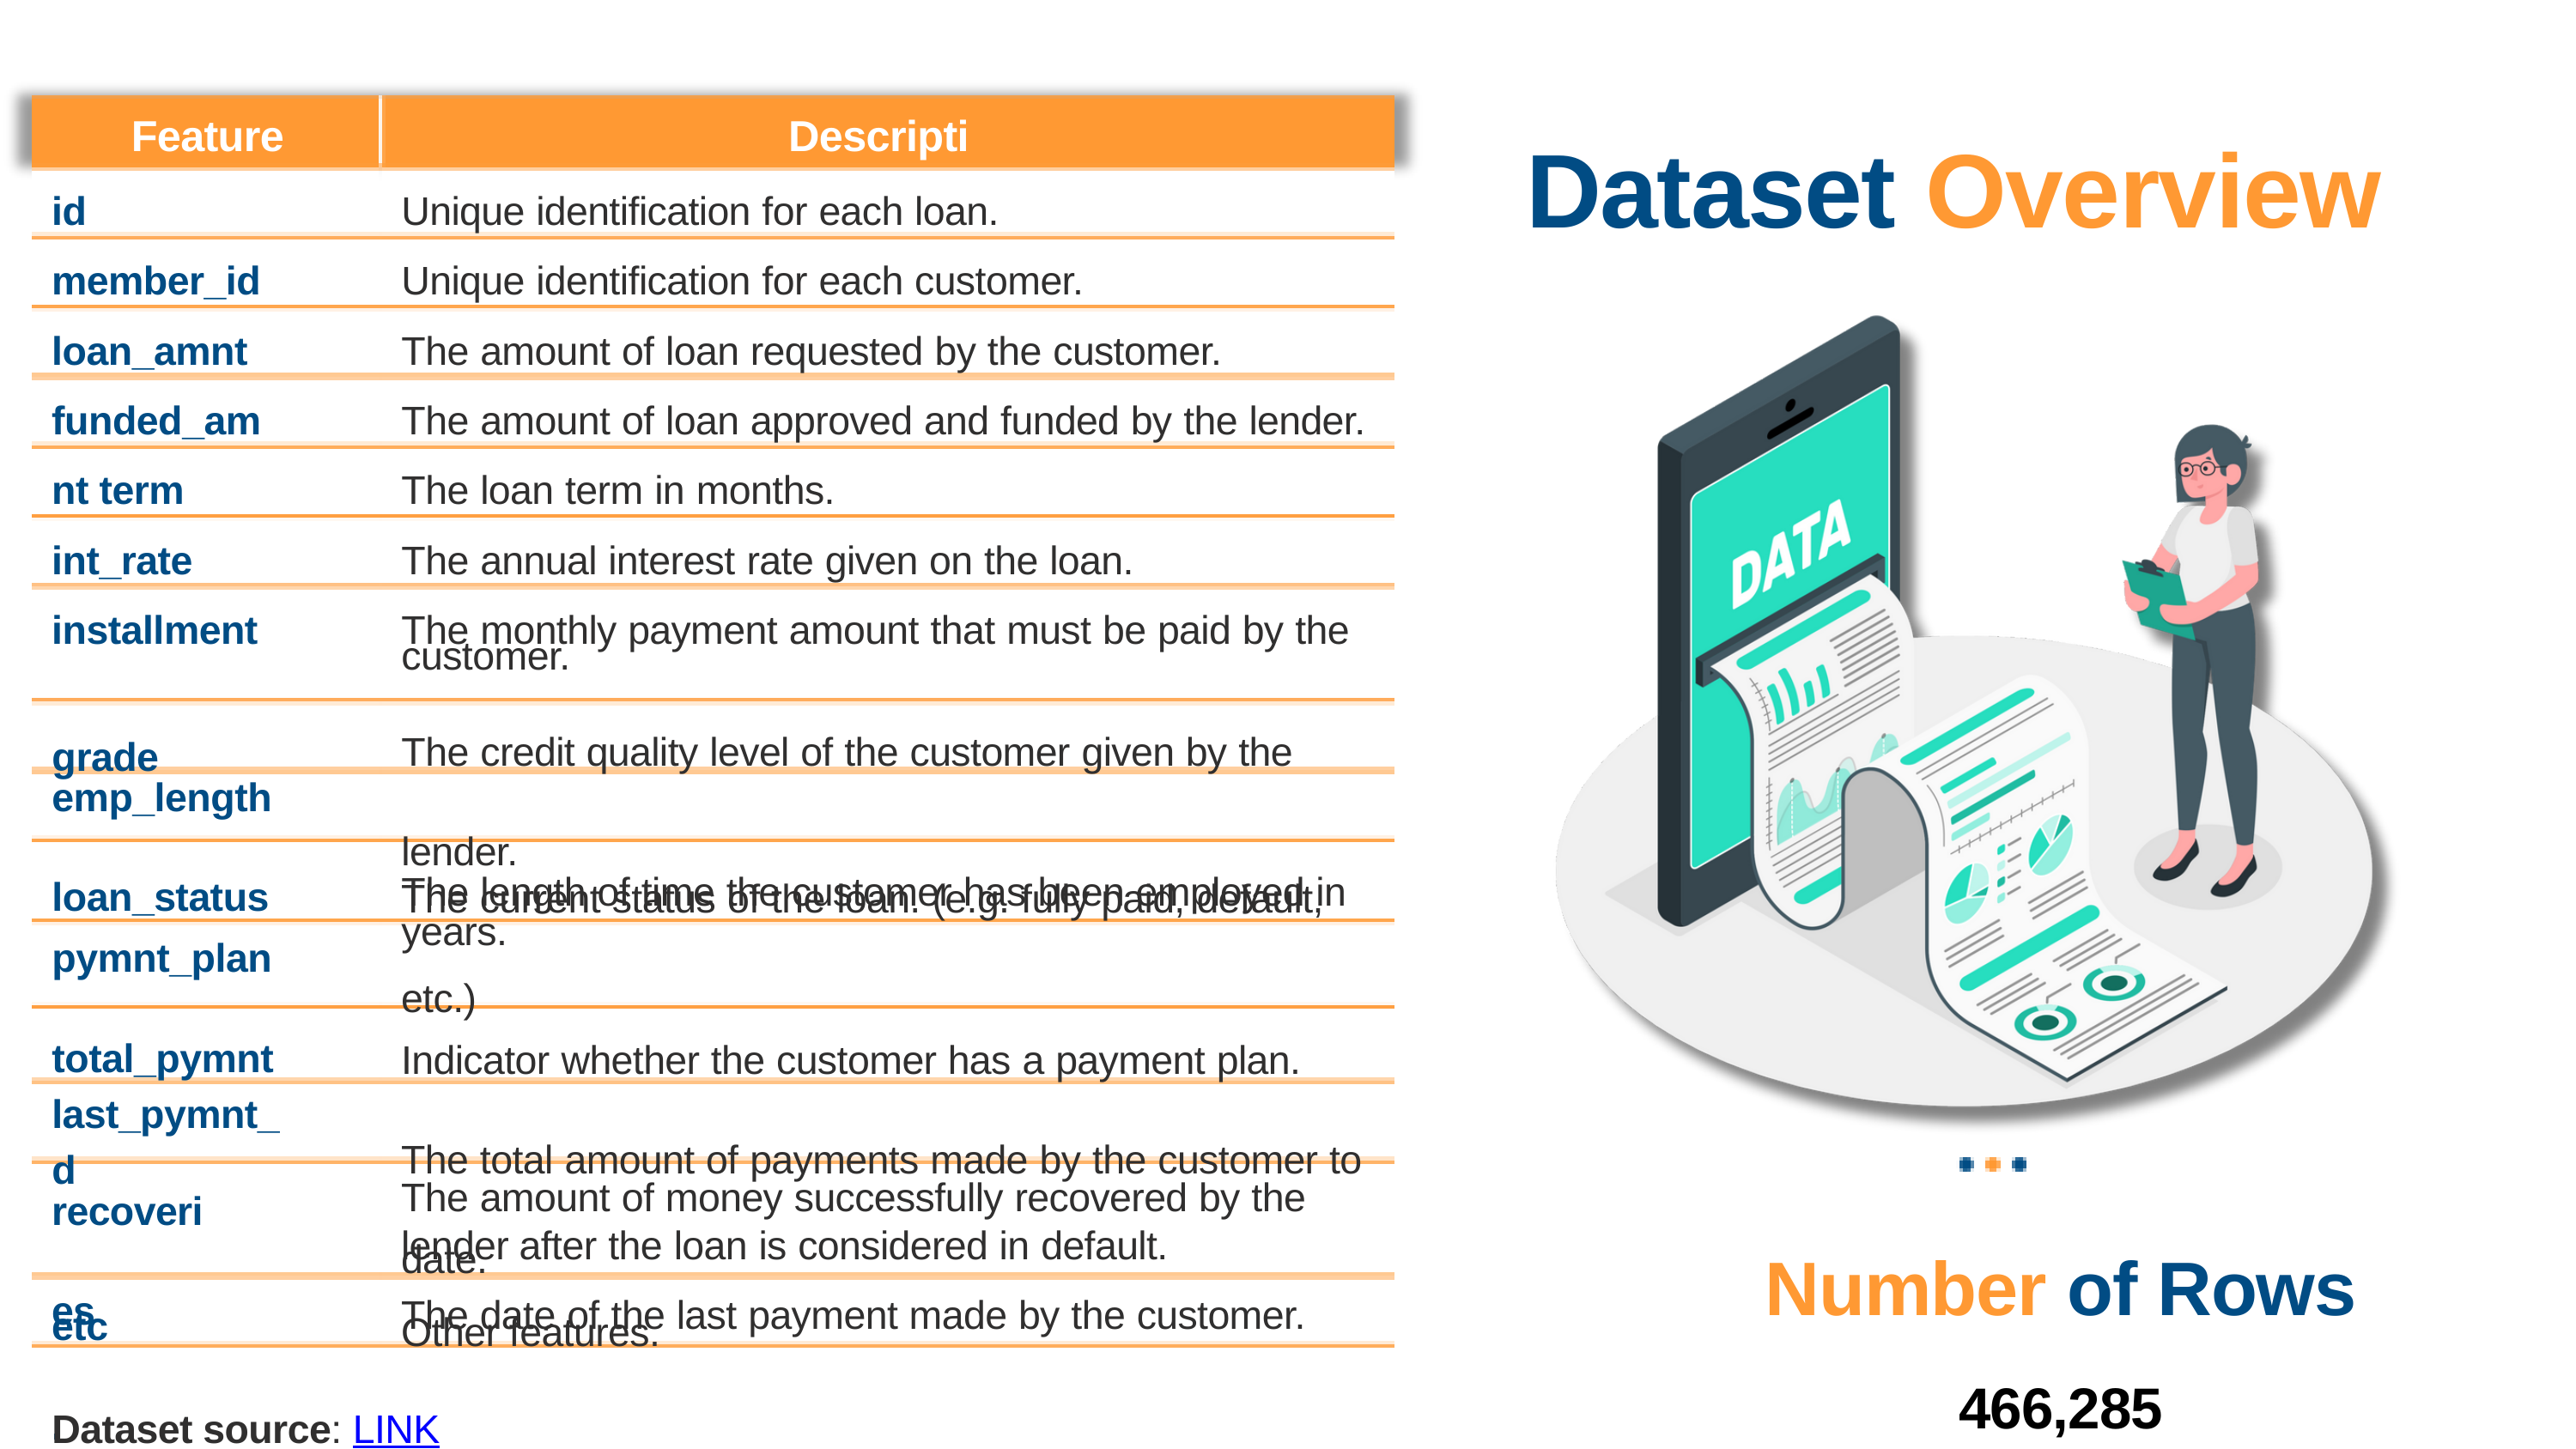

Features
Description
Dataset Overview
id member_id loan_amnt funded_amnt term int_rate installment
Unique identification for each loan.
Unique identification for each customer.
The amount of loan requested by the customer.
The amount of loan approved and funded by the lender.
The loan term in months.
The annual interest rate given on the loan.
The monthly payment amount that must be paid by the
customer.

The credit quality level of the customer given by the lender.
The length of time the customer has been employed in years.
grade
emp_length
loan_status
pymnt_plan
total_pymnt
last_pymnt_d
The current status of the loan. (e.g. fully paid, default, etc.)
Indicator whether the customer has a payment plan.
The total amount of payments made by the customer to date.
The date of the last payment made by the customer.
recoveries

The amount of money successfully recovered by the lender after the loan is considered in default.
Other features.
etc.
Number of Rows
466,285
Dataset source: LINK